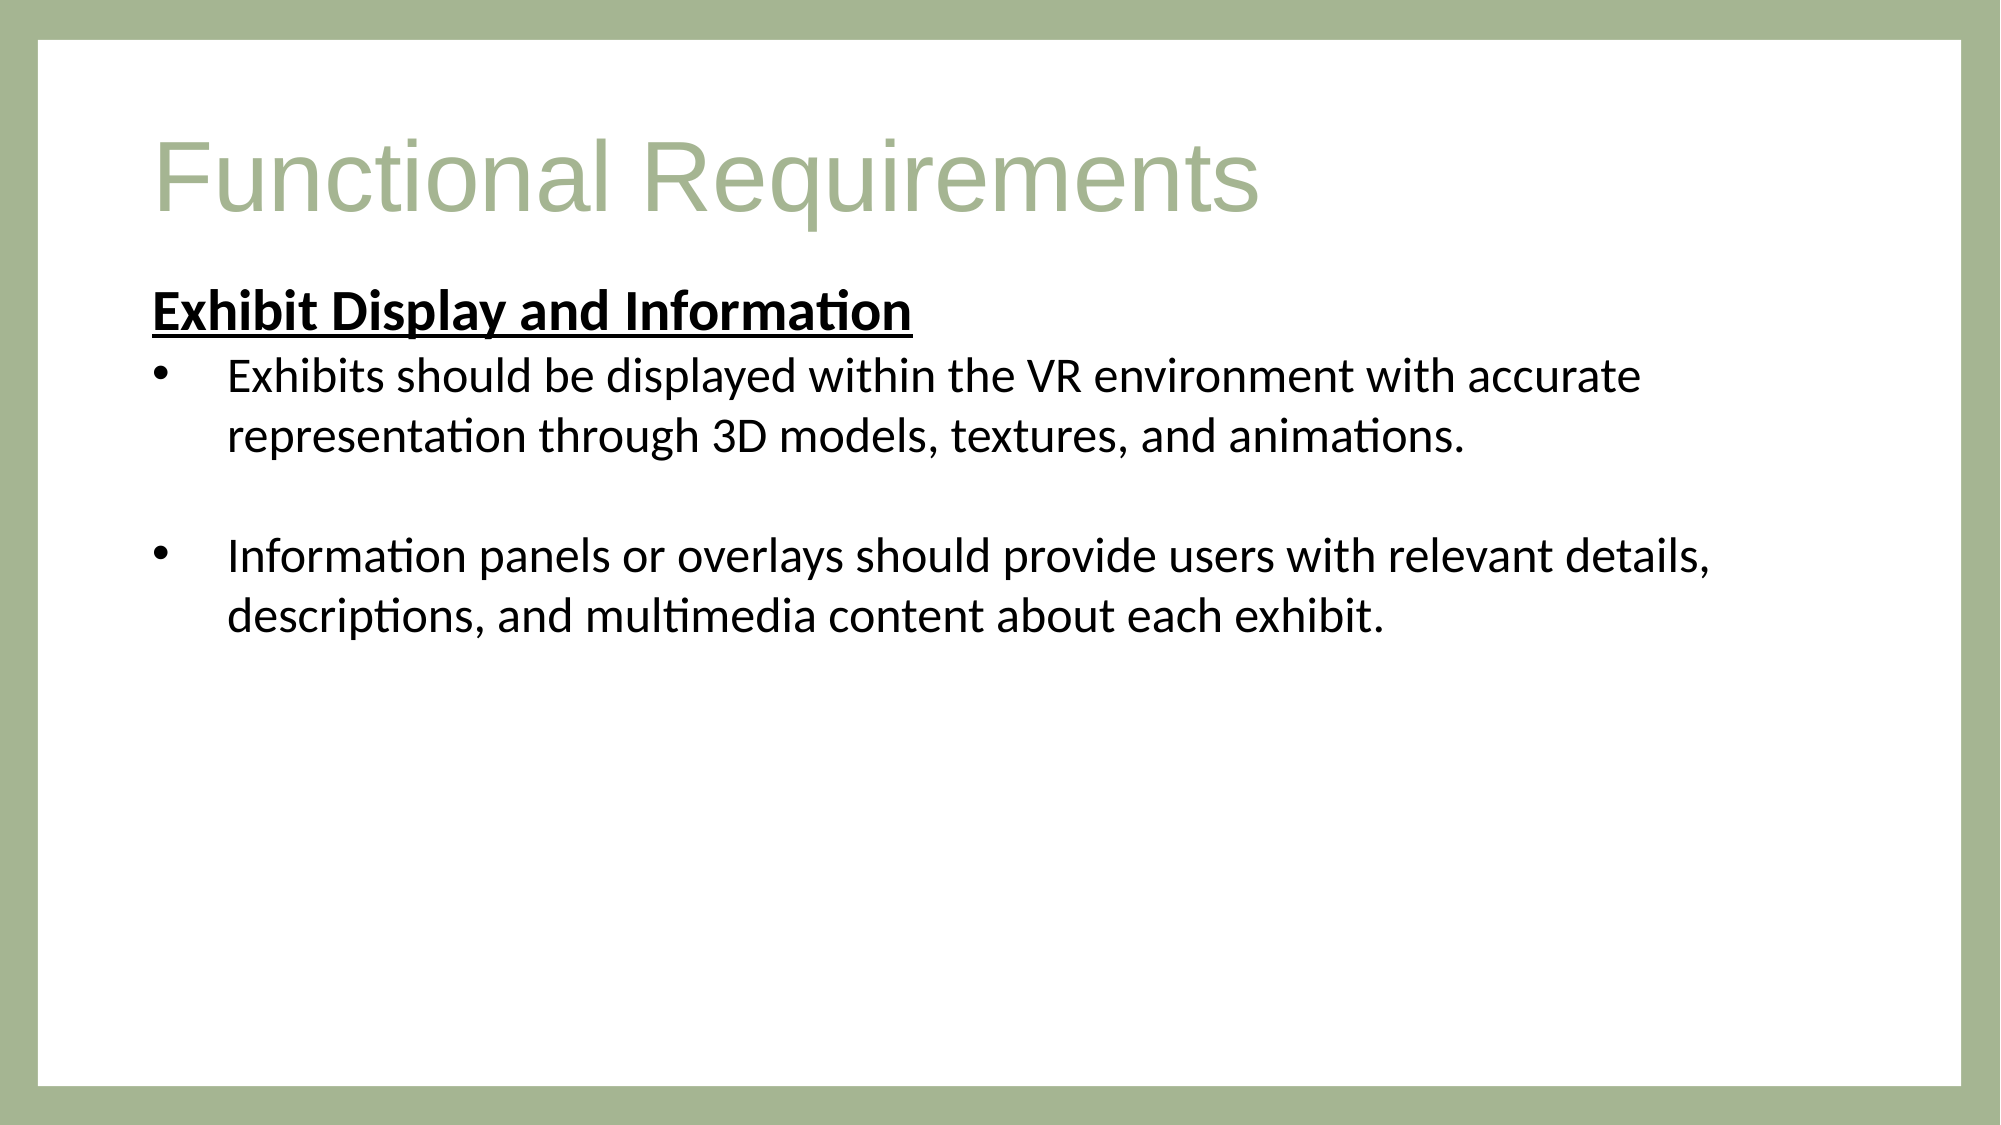

# Functional Requirements
Exhibit Display and Information
Exhibits should be displayed within the VR environment with accurate representation through 3D models, textures, and animations.

Information panels or overlays should provide users with relevant details, descriptions, and multimedia content about each exhibit.